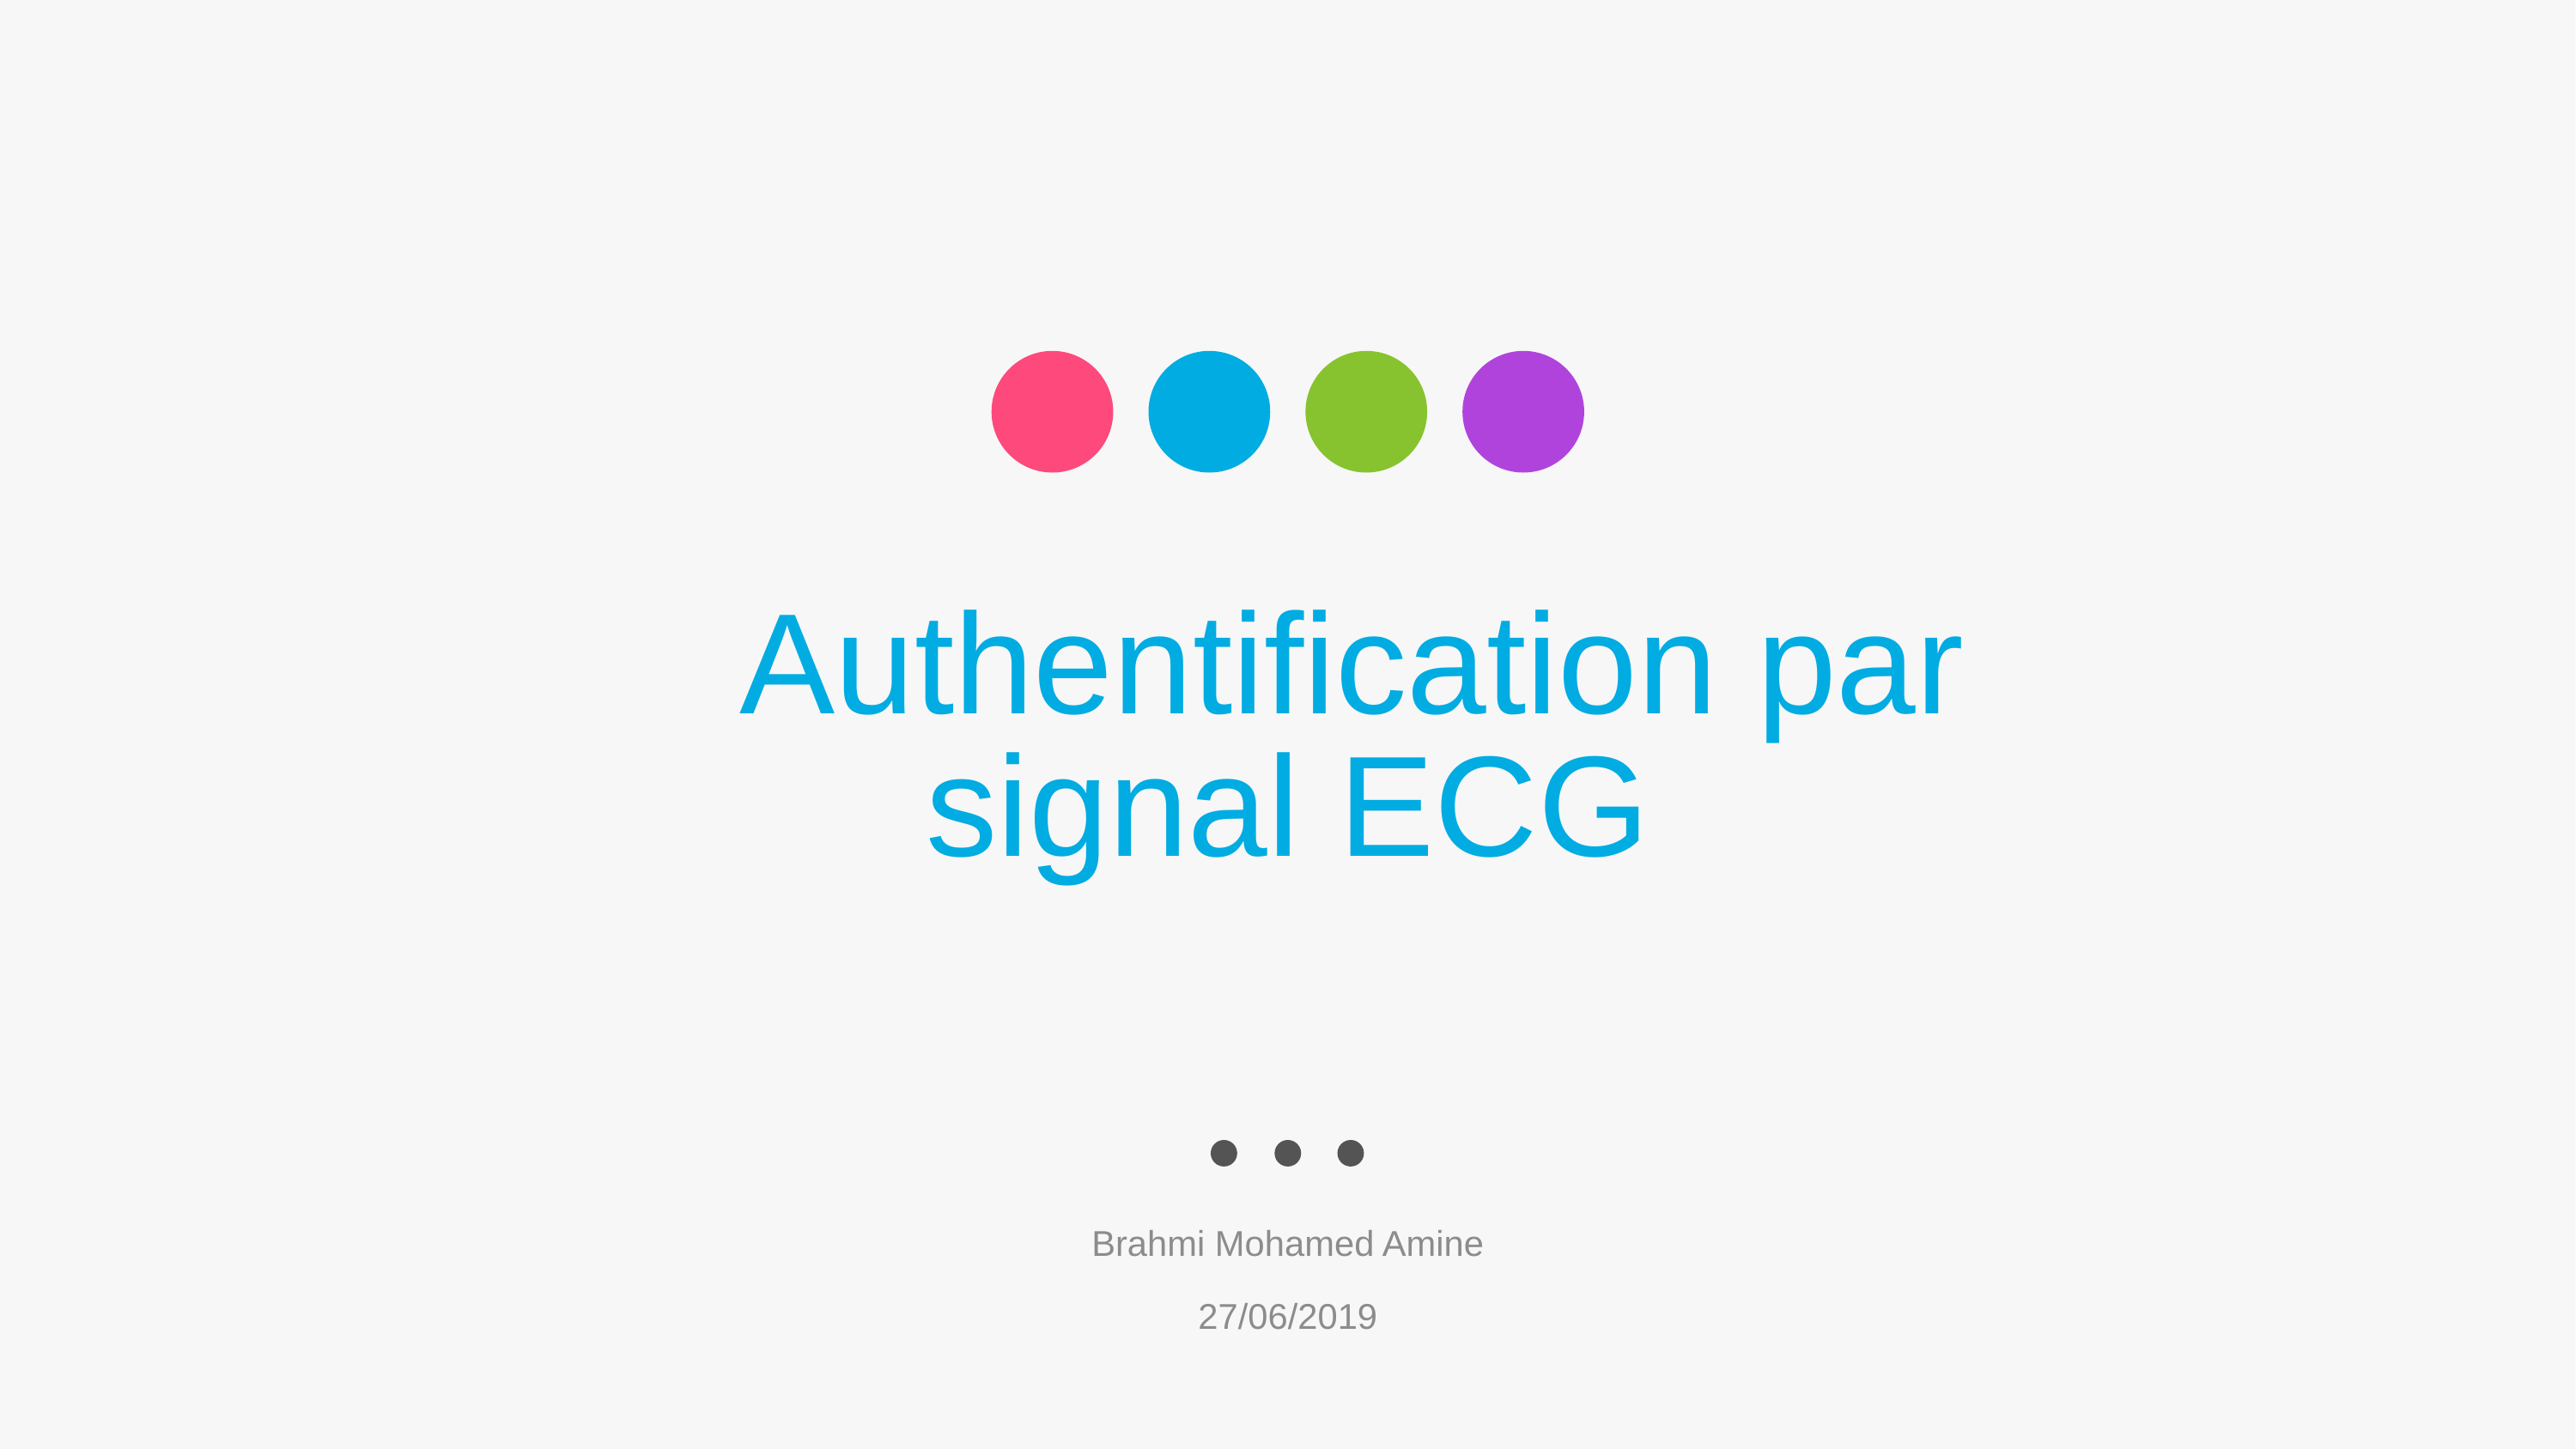

# Authentification par
signal ECG
Brahmi Mohamed Amine
27/06/2019